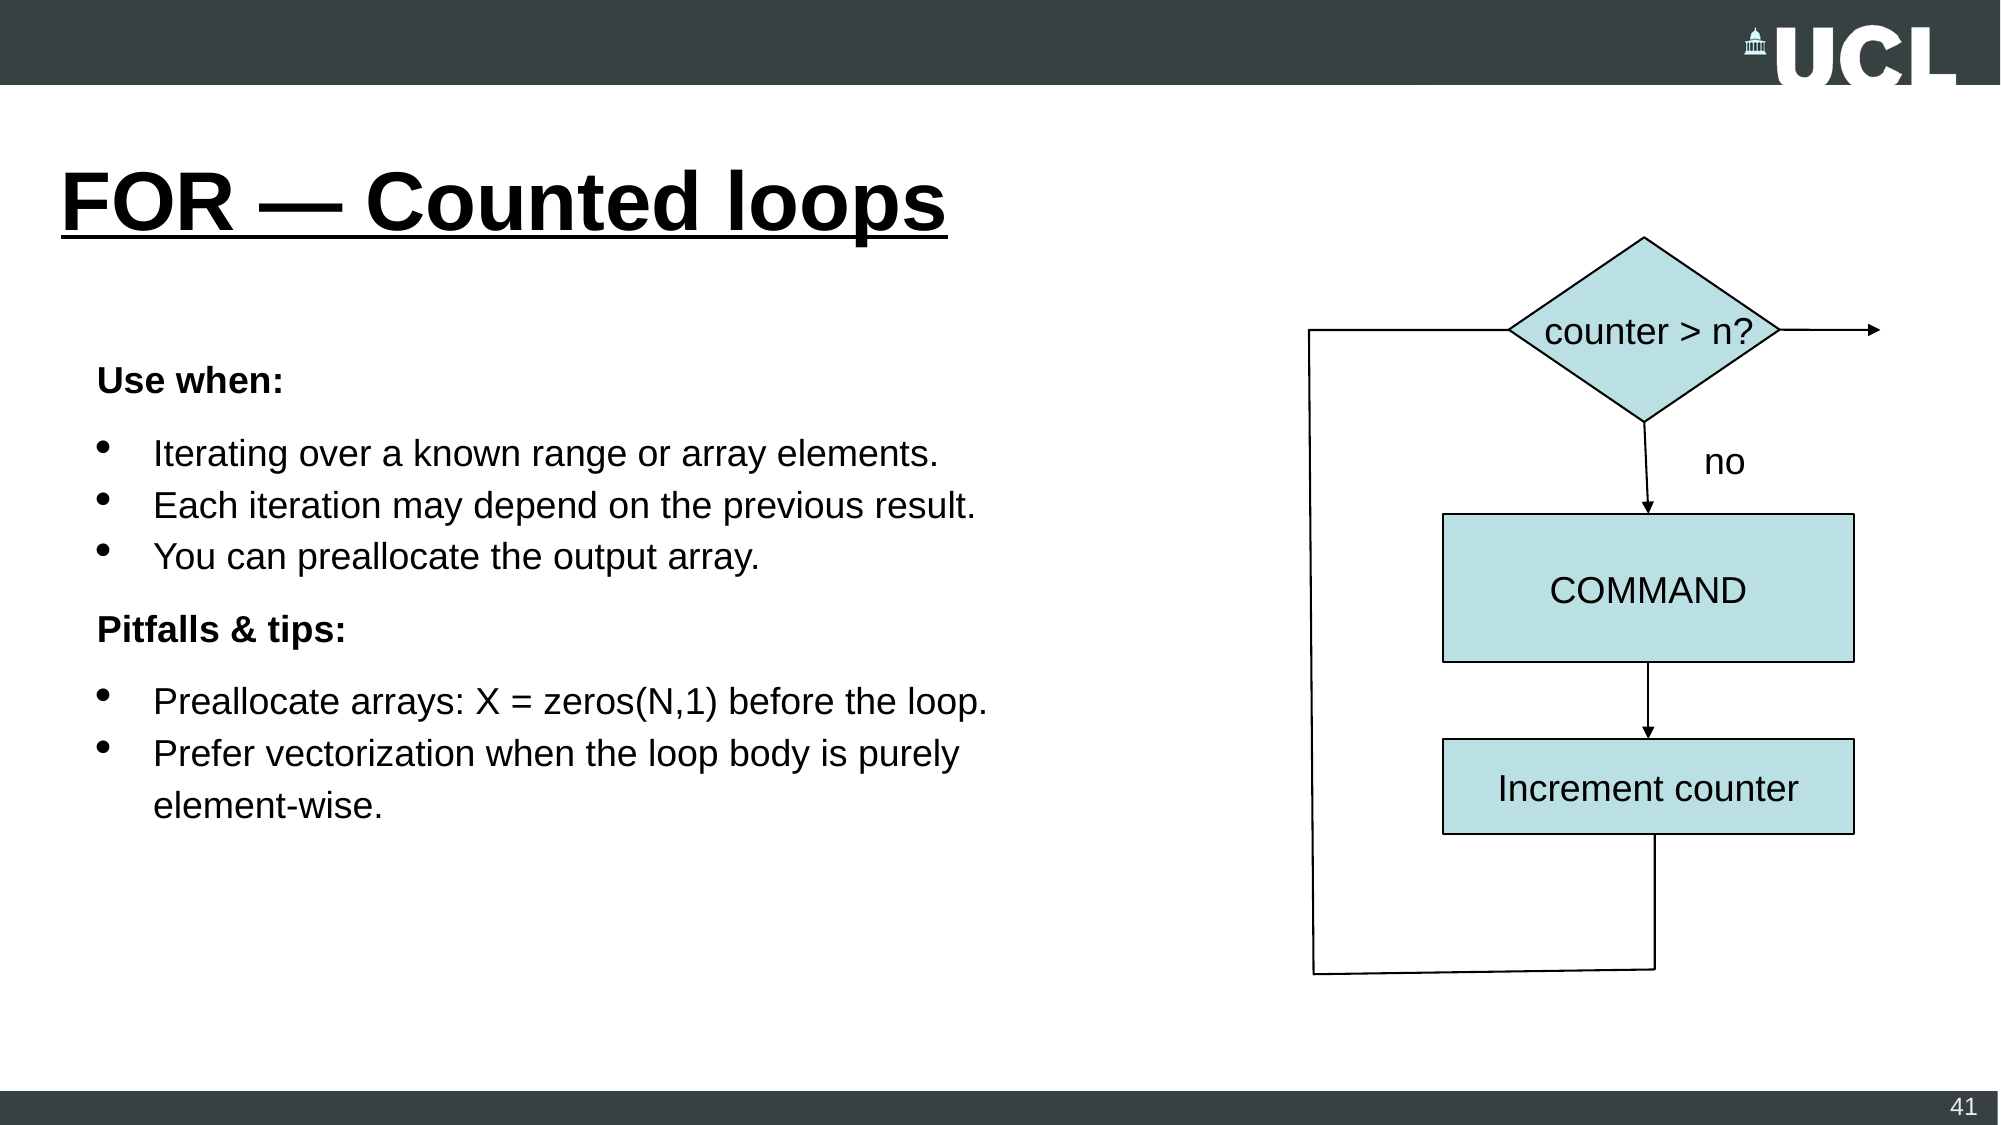

# FOR — Counted loops

counter > n?

Use when:
Iterating over a known range or array elements.
Each iteration may depend on the previous result.
You can preallocate the output array.
Pitfalls & tips:
Preallocate arrays: X = zeros(N,1) before the loop.
Prefer vectorization when the loop body is purely element-wise.
no
COMMAND
Increment counter
41